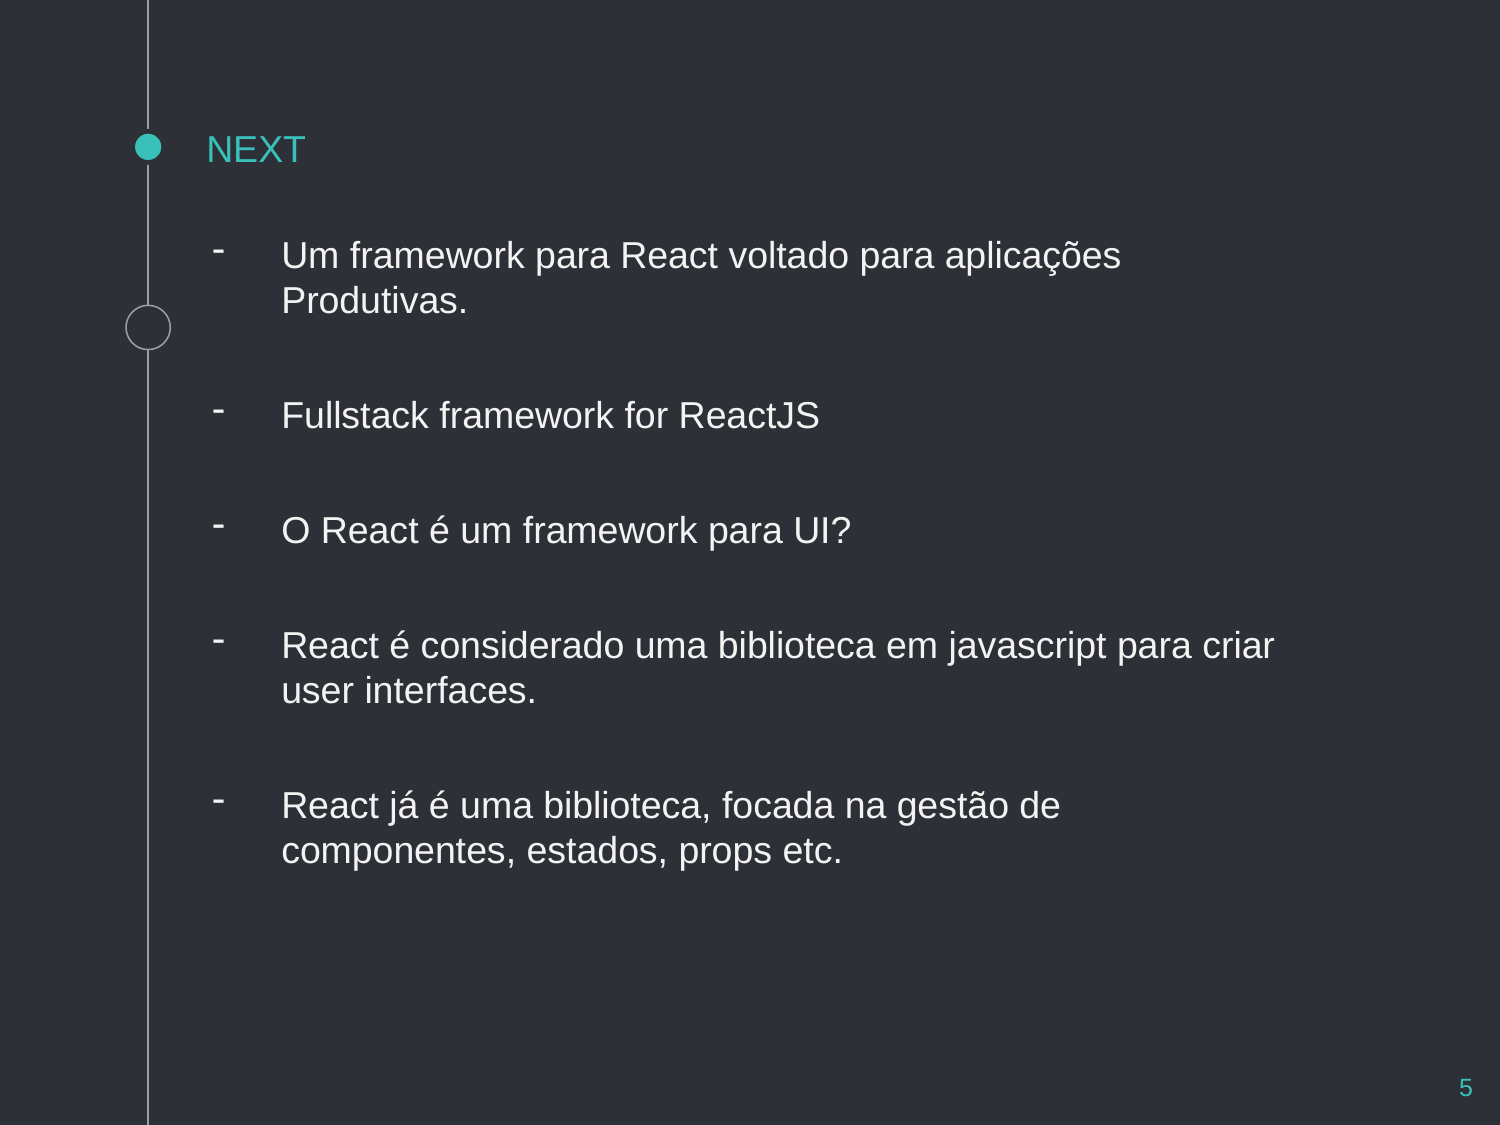

# NEXT
Um framework para React voltado para aplicações Produtivas.

Fullstack framework for ReactJS

O React é um framework para UI?

React é considerado uma biblioteca em javascript para criar user interfaces.

React já é uma biblioteca, focada na gestão de componentes, estados, props etc.
5